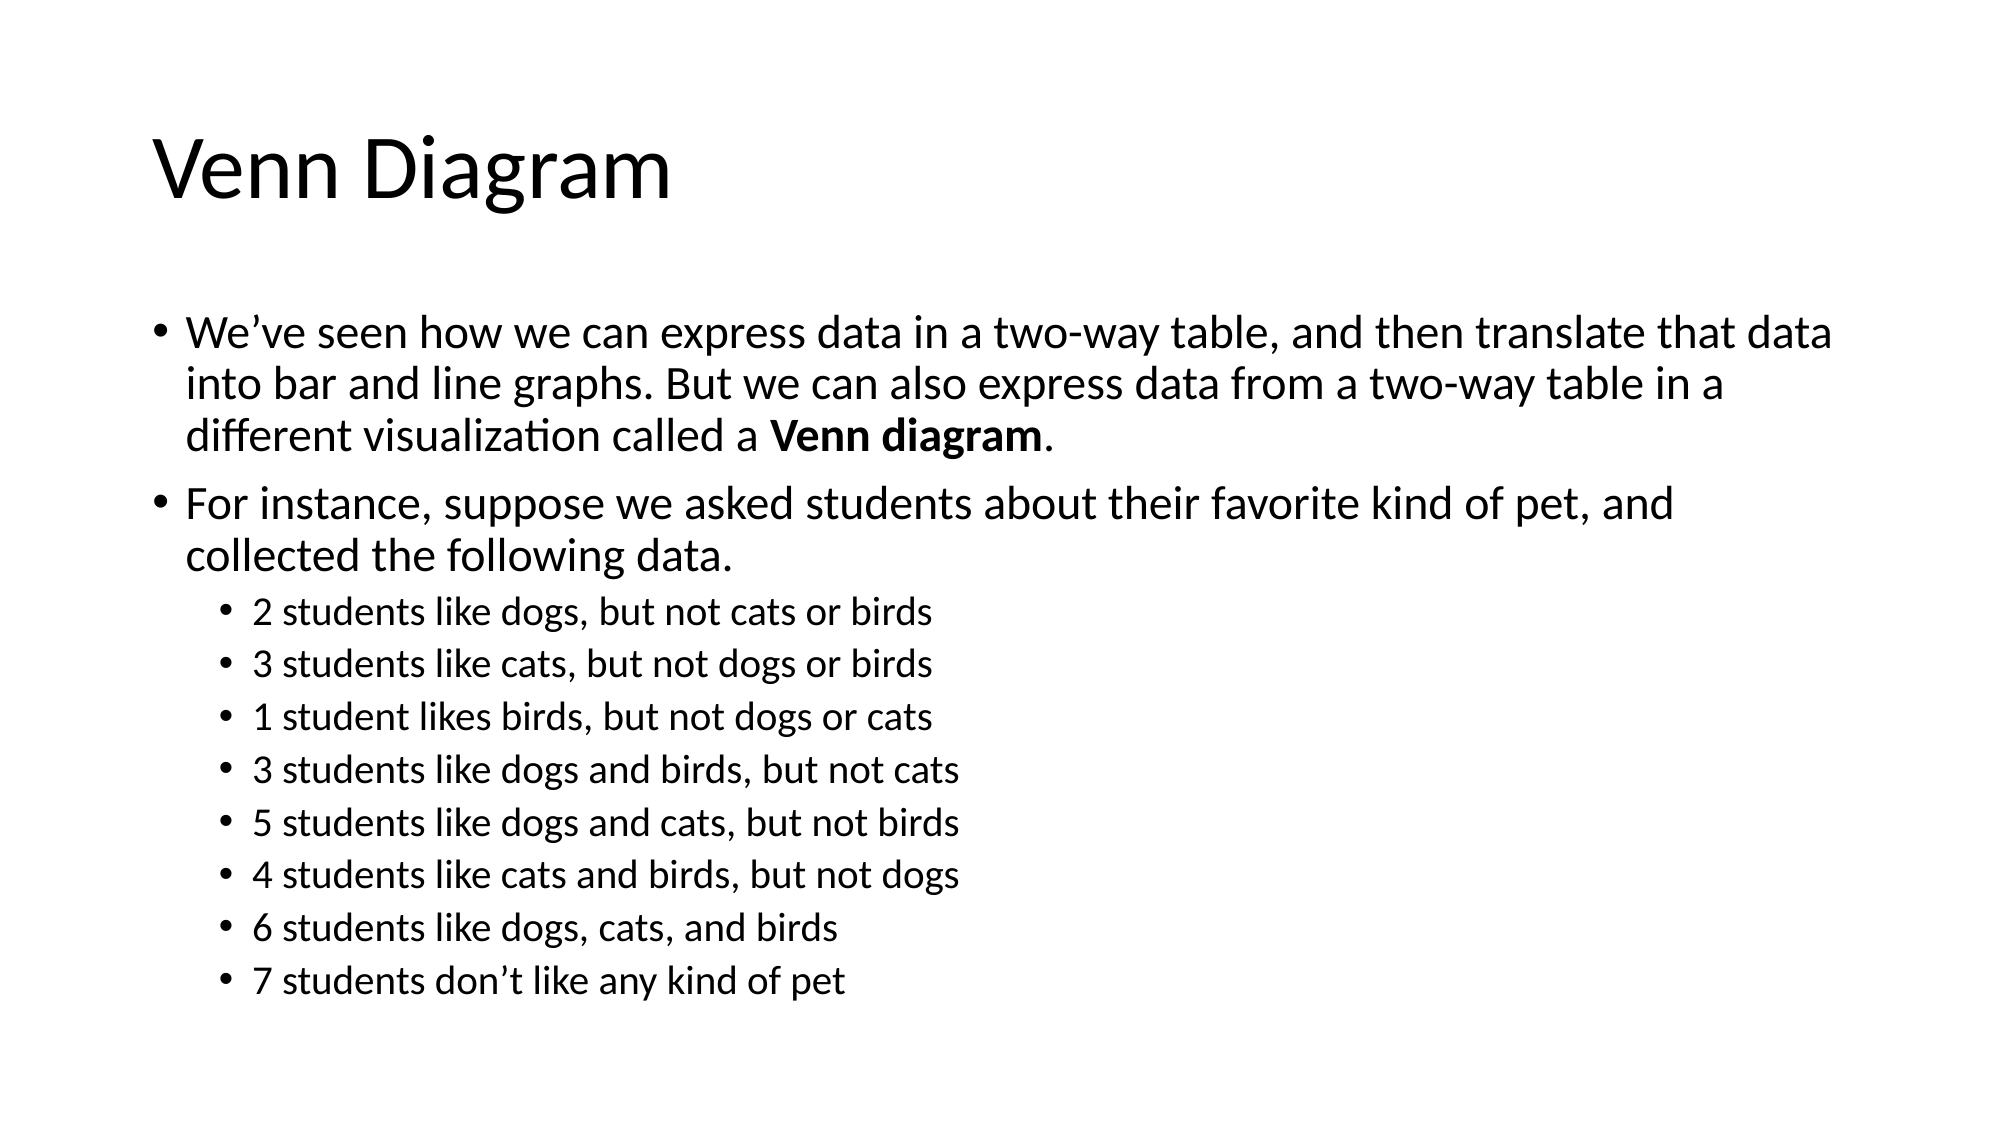

# Venn Diagram
We’ve seen how we can express data in a two-way table, and then translate that data into bar and line graphs. But we can also express data from a two-way table in a different visualization called a Venn diagram.
For instance, suppose we asked students about their favorite kind of pet, and collected the following data.
2 students like dogs, but not cats or birds
3 students like cats, but not dogs or birds
1 student likes birds, but not dogs or cats
3 students like dogs and birds, but not cats
5 students like dogs and cats, but not birds
4 students like cats and birds, but not dogs
6 students like dogs, cats, and birds
7 students don’t like any kind of pet